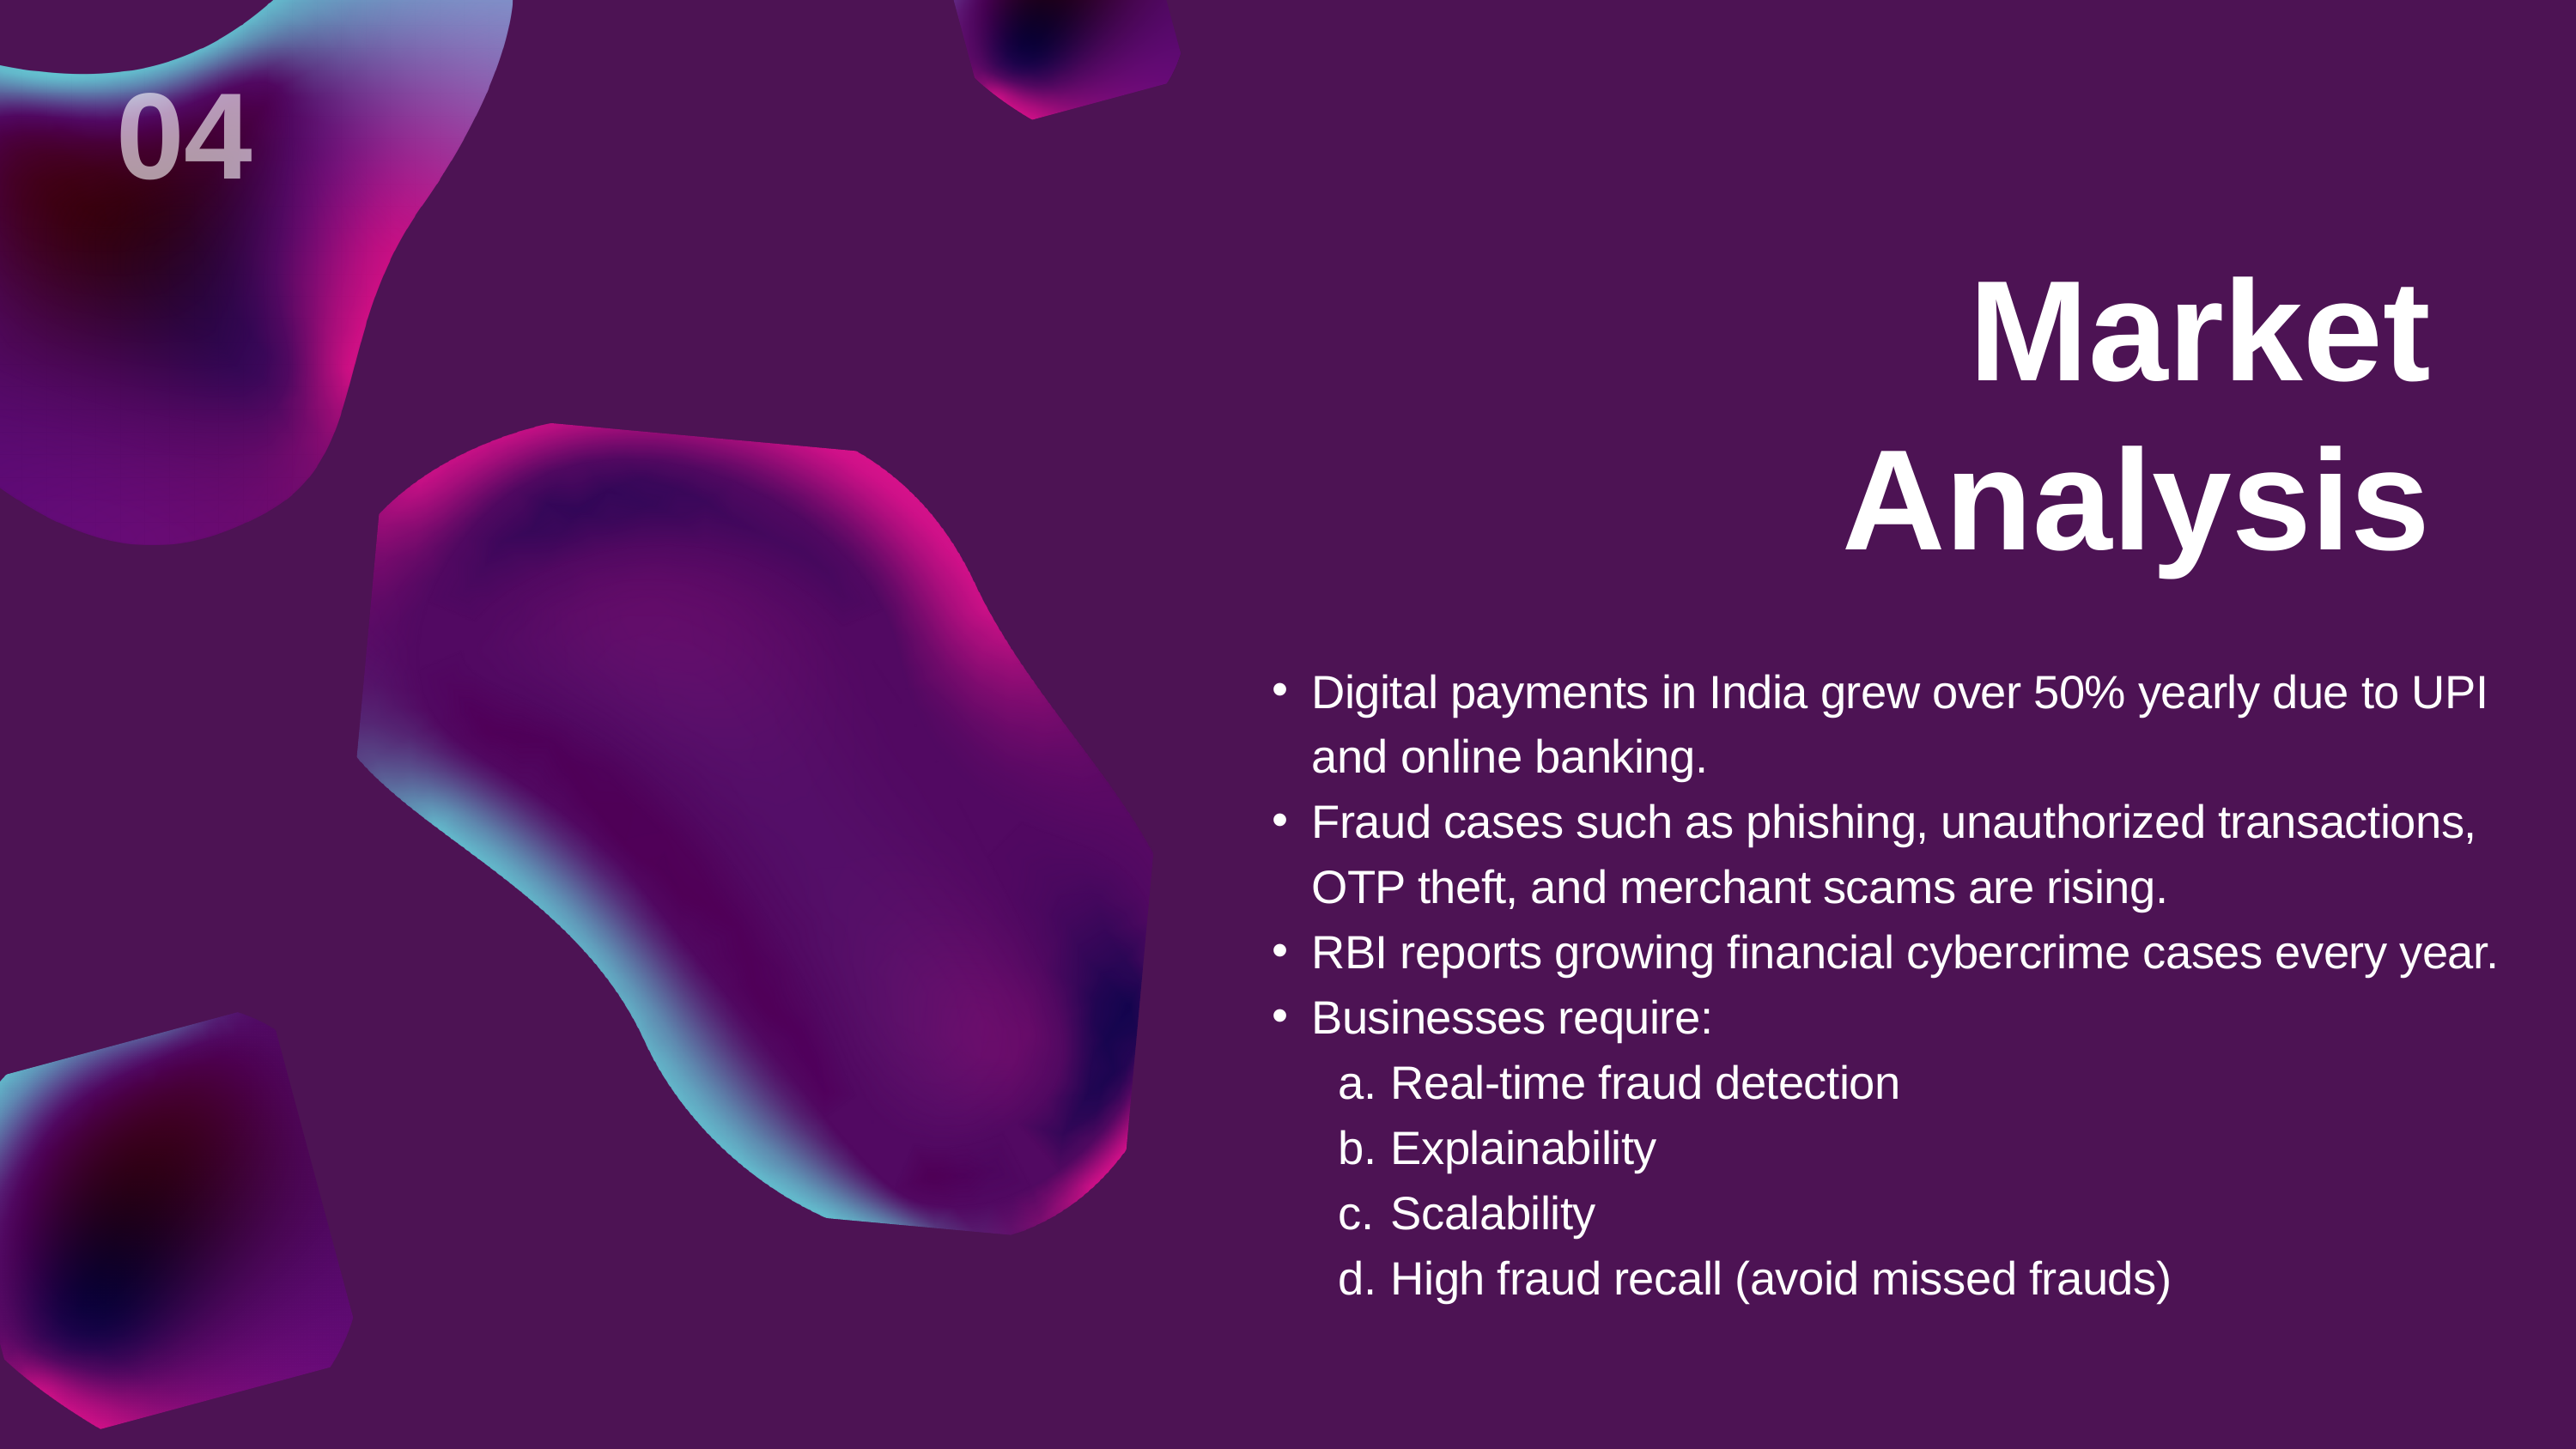

04
Market Analysis

Digital payments in India grew over 50% yearly due to UPI and online banking.
Fraud cases such as phishing, unauthorized transactions, OTP theft, and merchant scams are rising.
RBI reports growing financial cybercrime cases every year.
Businesses require:
Real-time fraud detection
Explainability
Scalability
High fraud recall (avoid missed frauds)